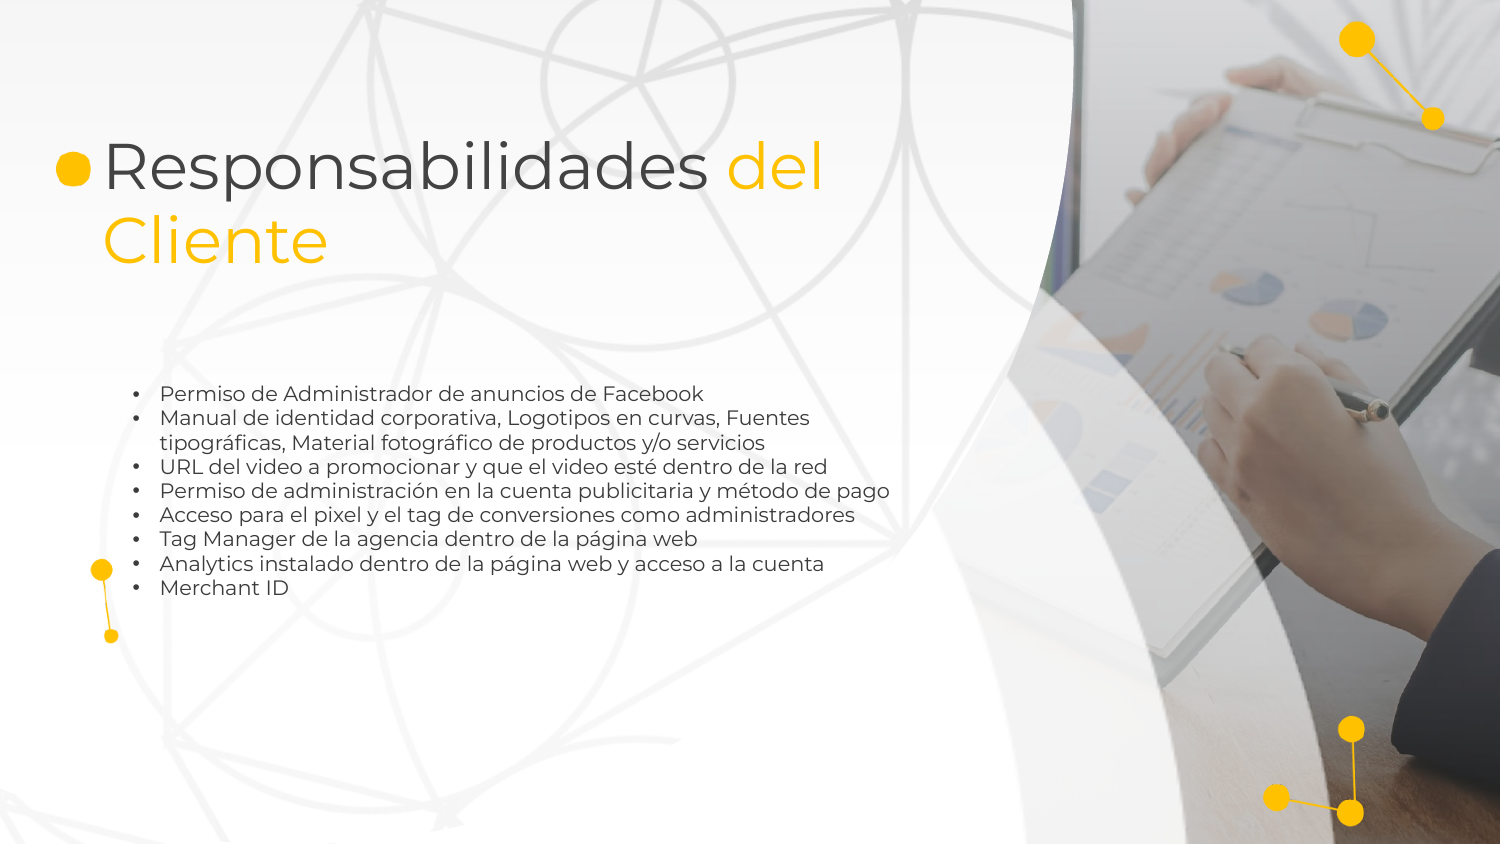

Responsabilidades del Cliente
Permiso de Administrador de anuncios de Facebook
Manual de identidad corporativa, Logotipos en curvas, Fuentes tipográficas, Material fotográfico de productos y/o servicios
URL del video a promocionar y que el video esté dentro de la red
Permiso de administración en la cuenta publicitaria y método de pago
Acceso para el pixel y el tag de conversiones como administradores
Tag Manager de la agencia dentro de la página web
Analytics instalado dentro de la página web y acceso a la cuenta
Merchant ID